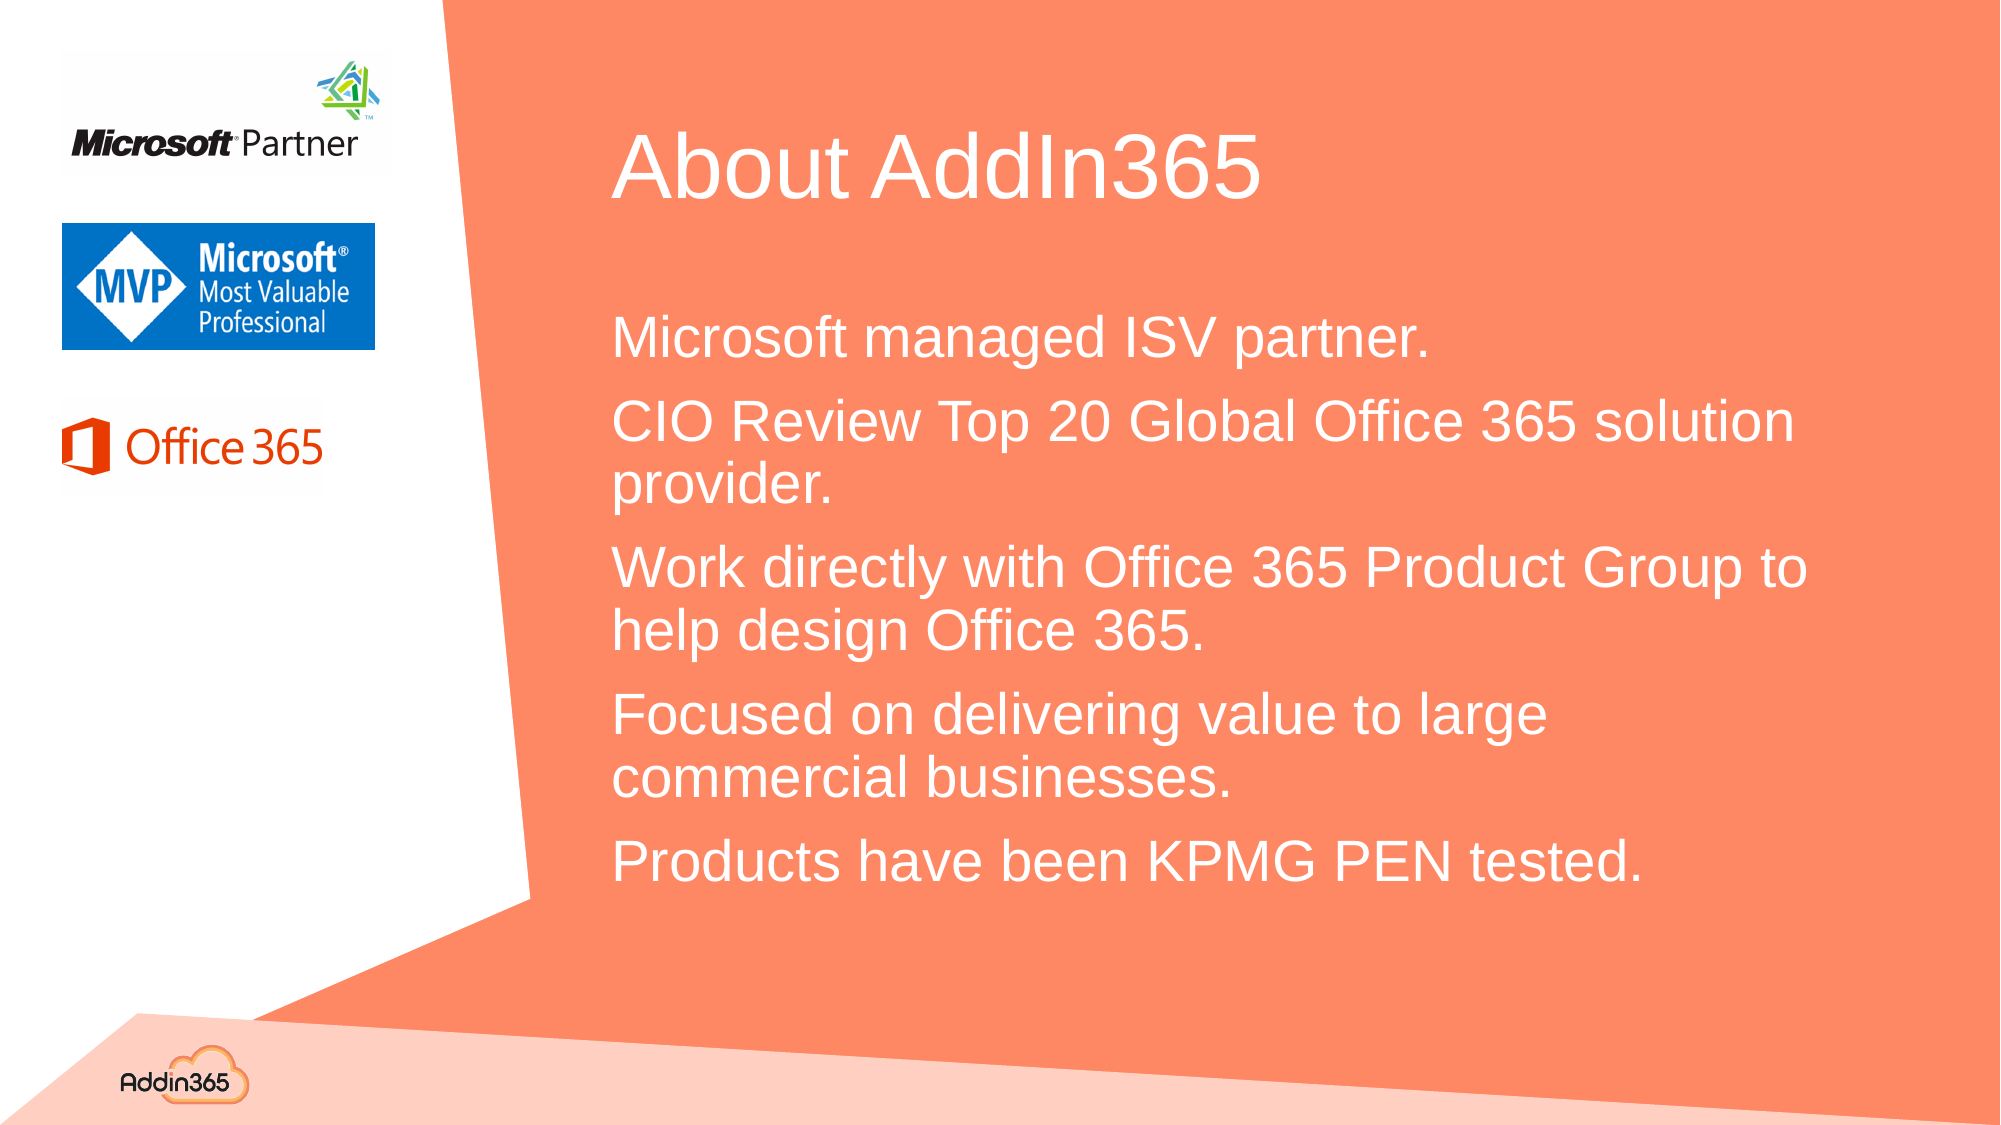

# About AddIn365
Microsoft managed ISV partner.
CIO Review Top 20 Global Office 365 solution provider.
Work directly with Office 365 Product Group to help design Office 365.
Focused on delivering value to large commercial businesses.
Products have been KPMG PEN tested.